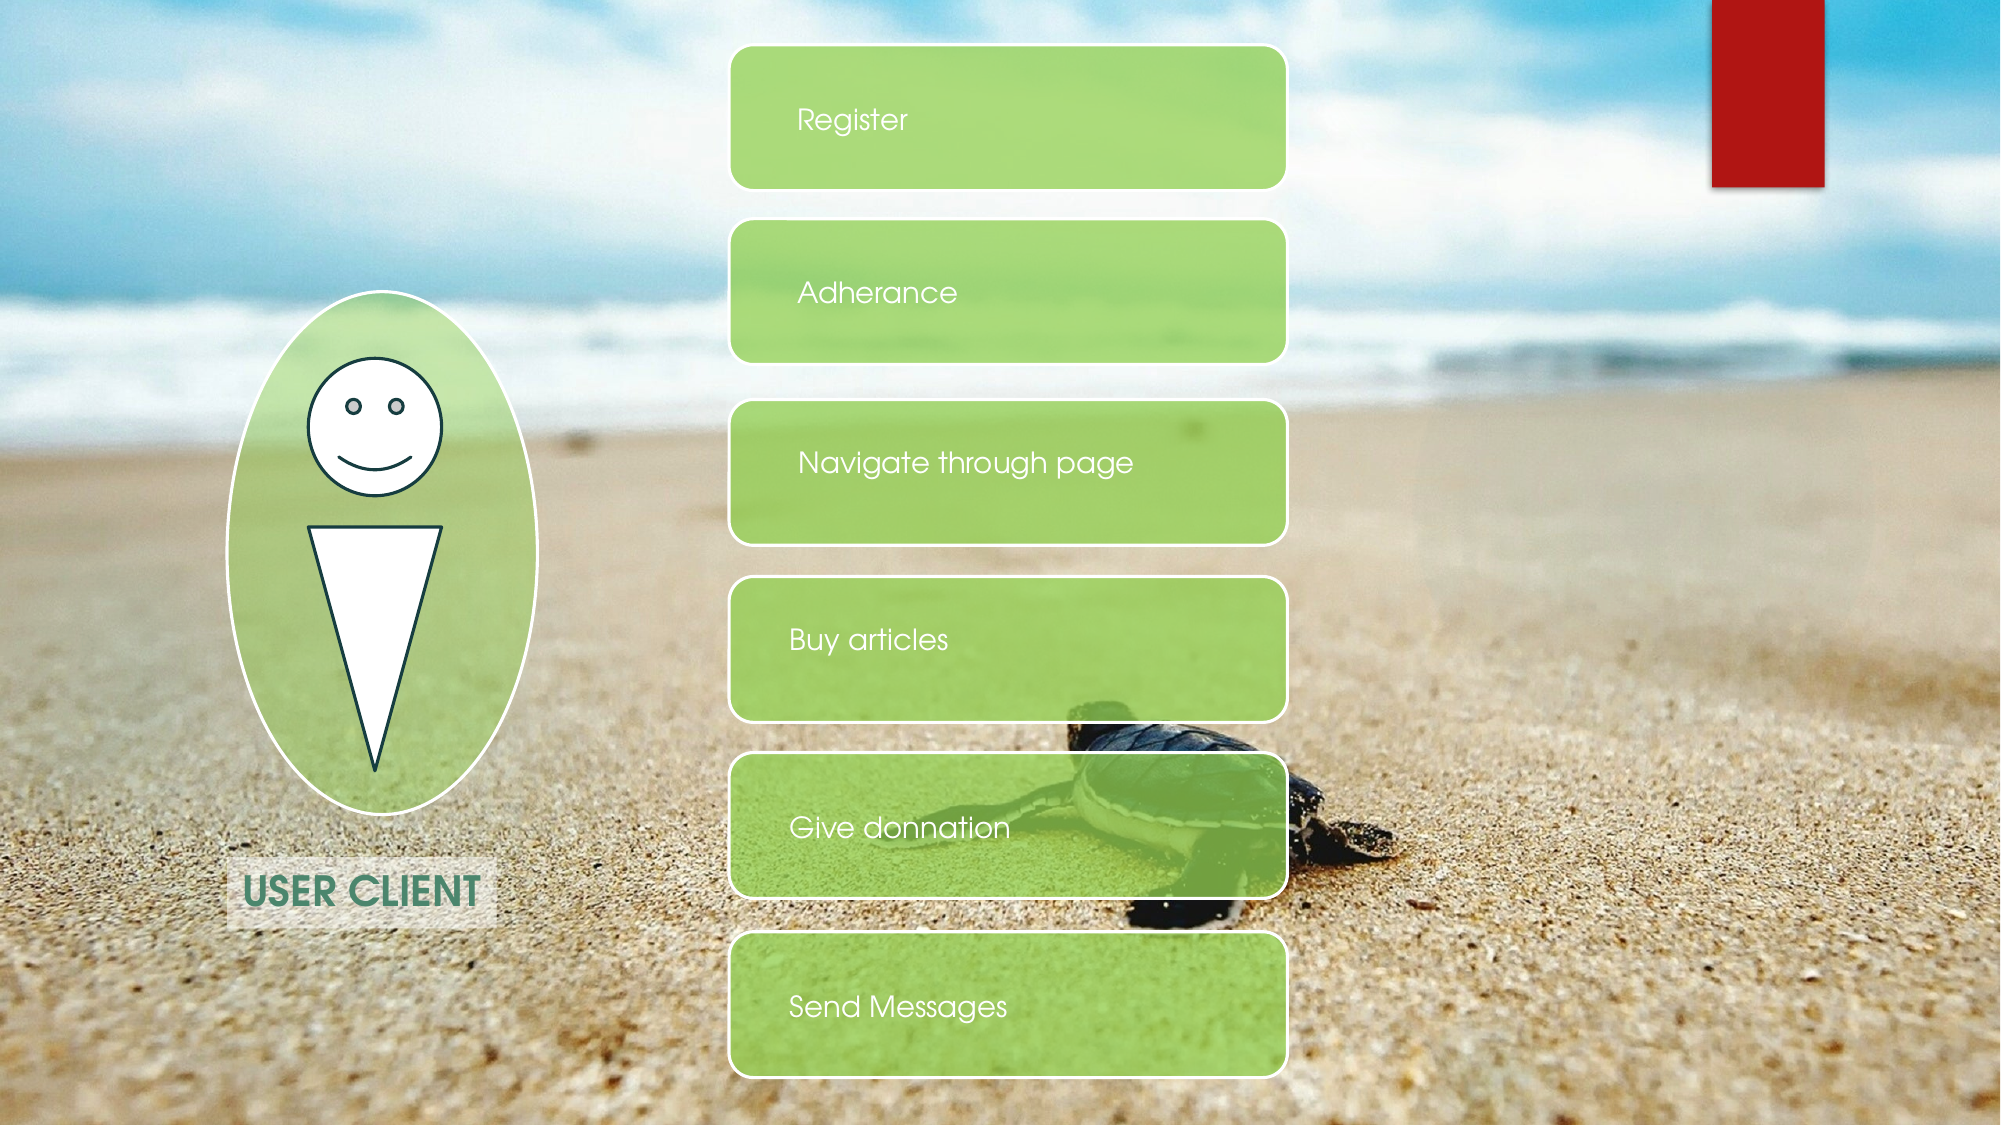

# Register

Adherance

Navigate through page

Buy articles

Give donnation
USER CLIENT

Send Messages